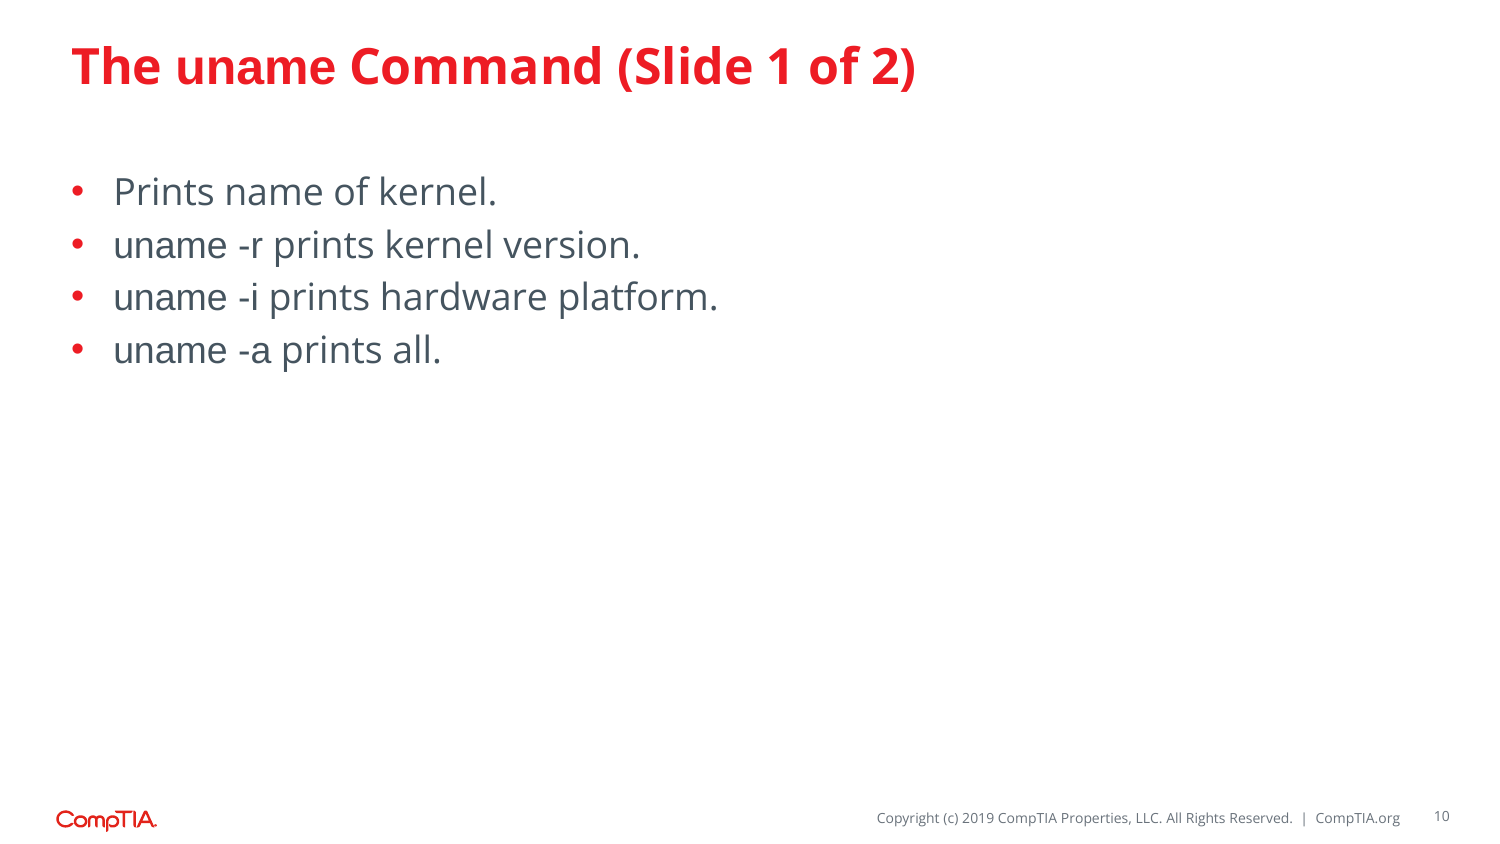

# The uname Command (Slide 1 of 2)
Prints name of kernel.
uname -r prints kernel version.
uname -i prints hardware platform.
uname -a prints all.
10